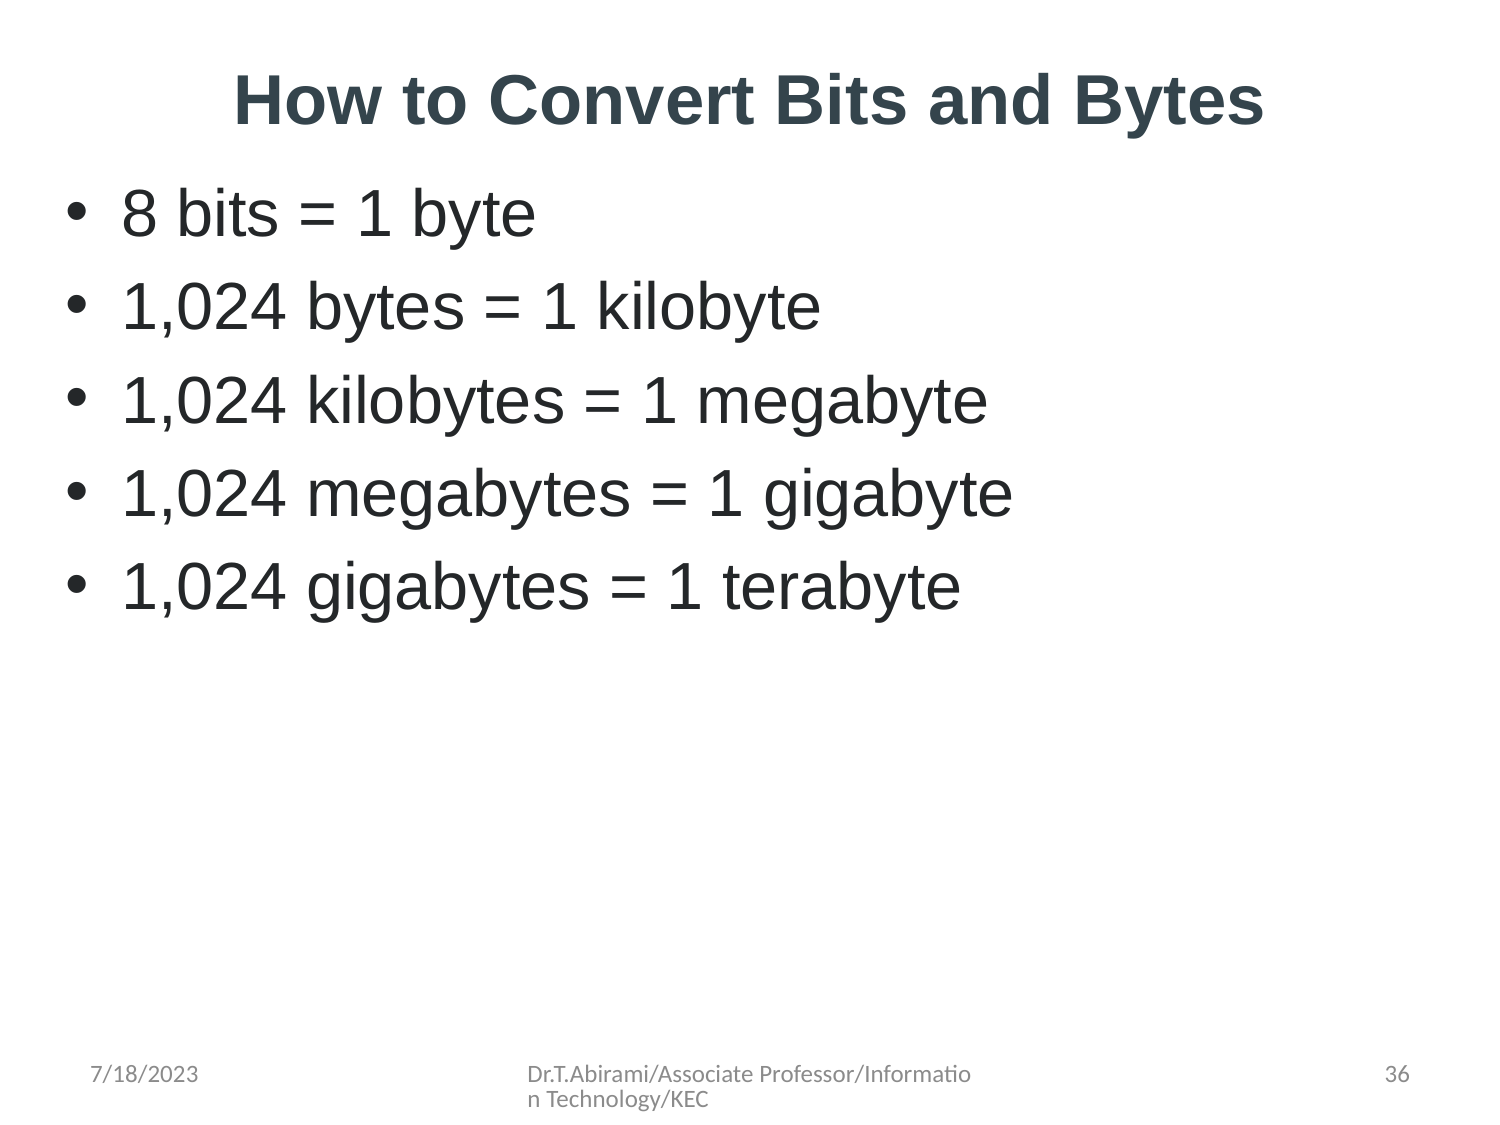

# How to Convert Bits and Bytes
8 bits = 1 byte
1,024 bytes = 1 kilobyte
1,024 kilobytes = 1 megabyte
1,024 megabytes = 1 gigabyte
1,024 gigabytes = 1 terabyte

7/18/2023
Dr.T.Abirami/Associate Professor/Information Technology/KEC
36